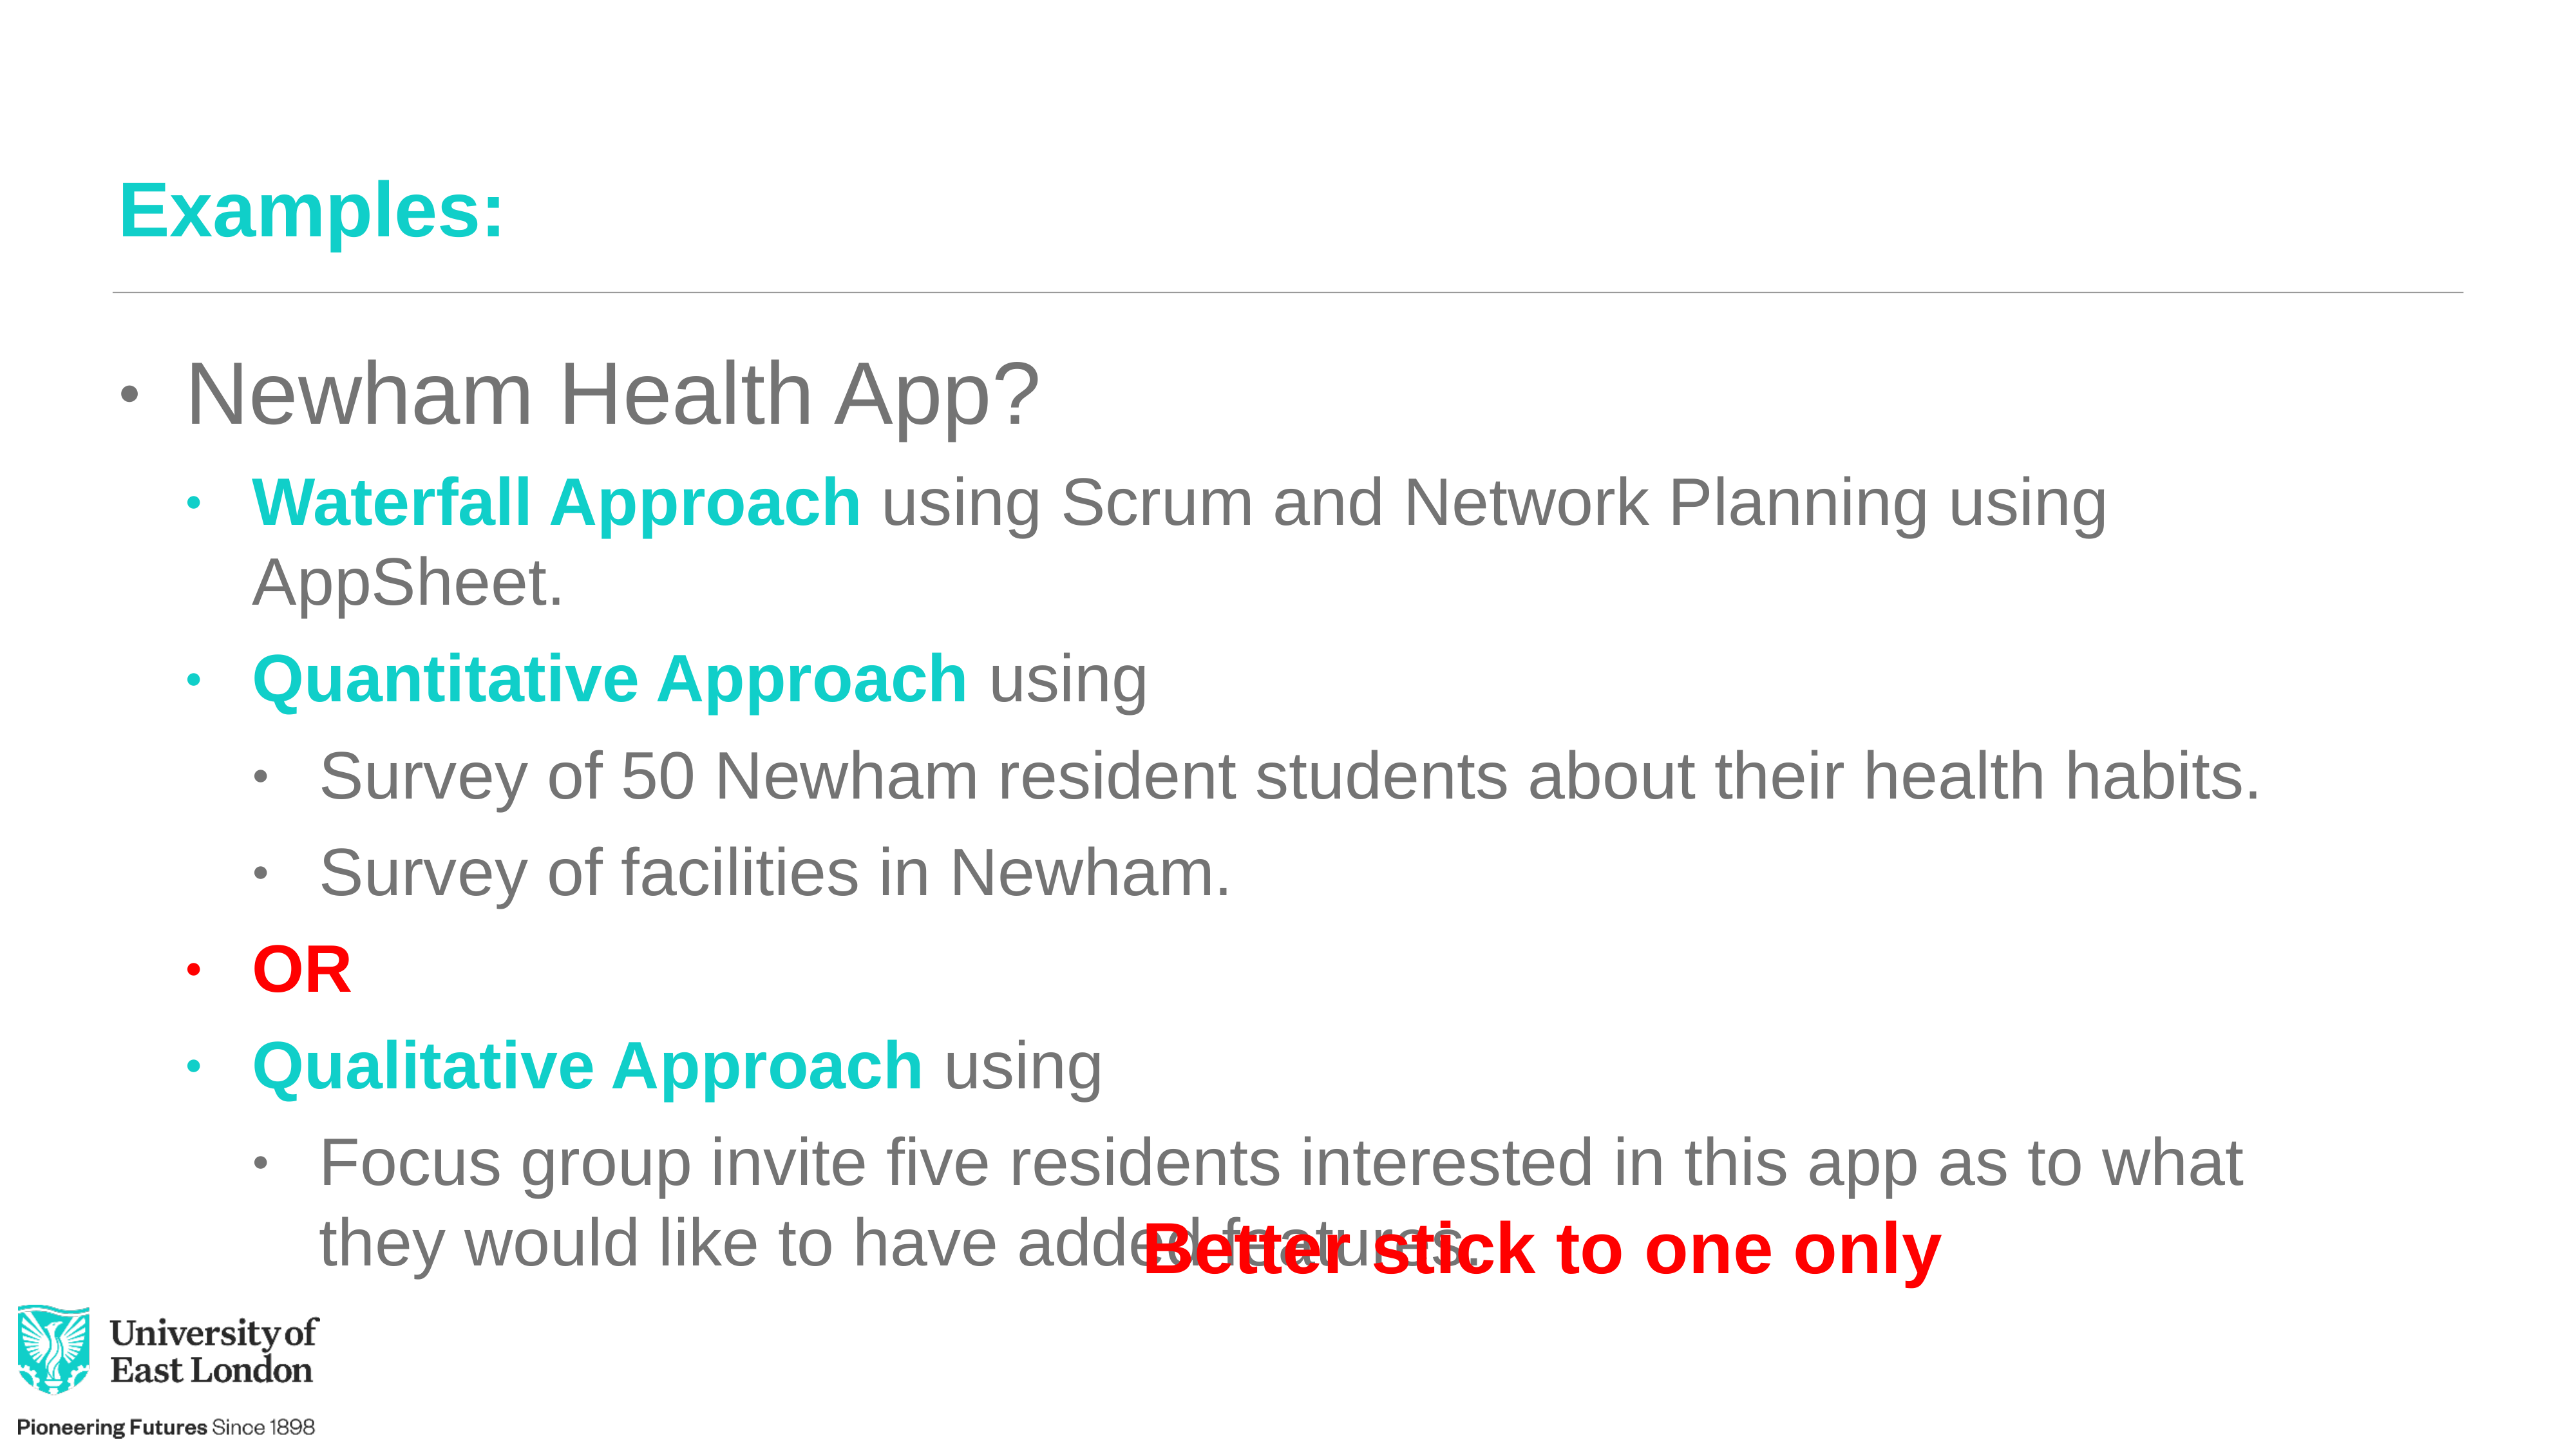

# Examples:
Newham Health App?
Waterfall Approach using Scrum and Network Planning using AppSheet.
Quantitative Approach using
Survey of 50 Newham resident students about their health habits.
Survey of facilities in Newham.
OR
Qualitative Approach using
Focus group invite five residents interested in this app as to what they would like to have added features.
Better stick to one only